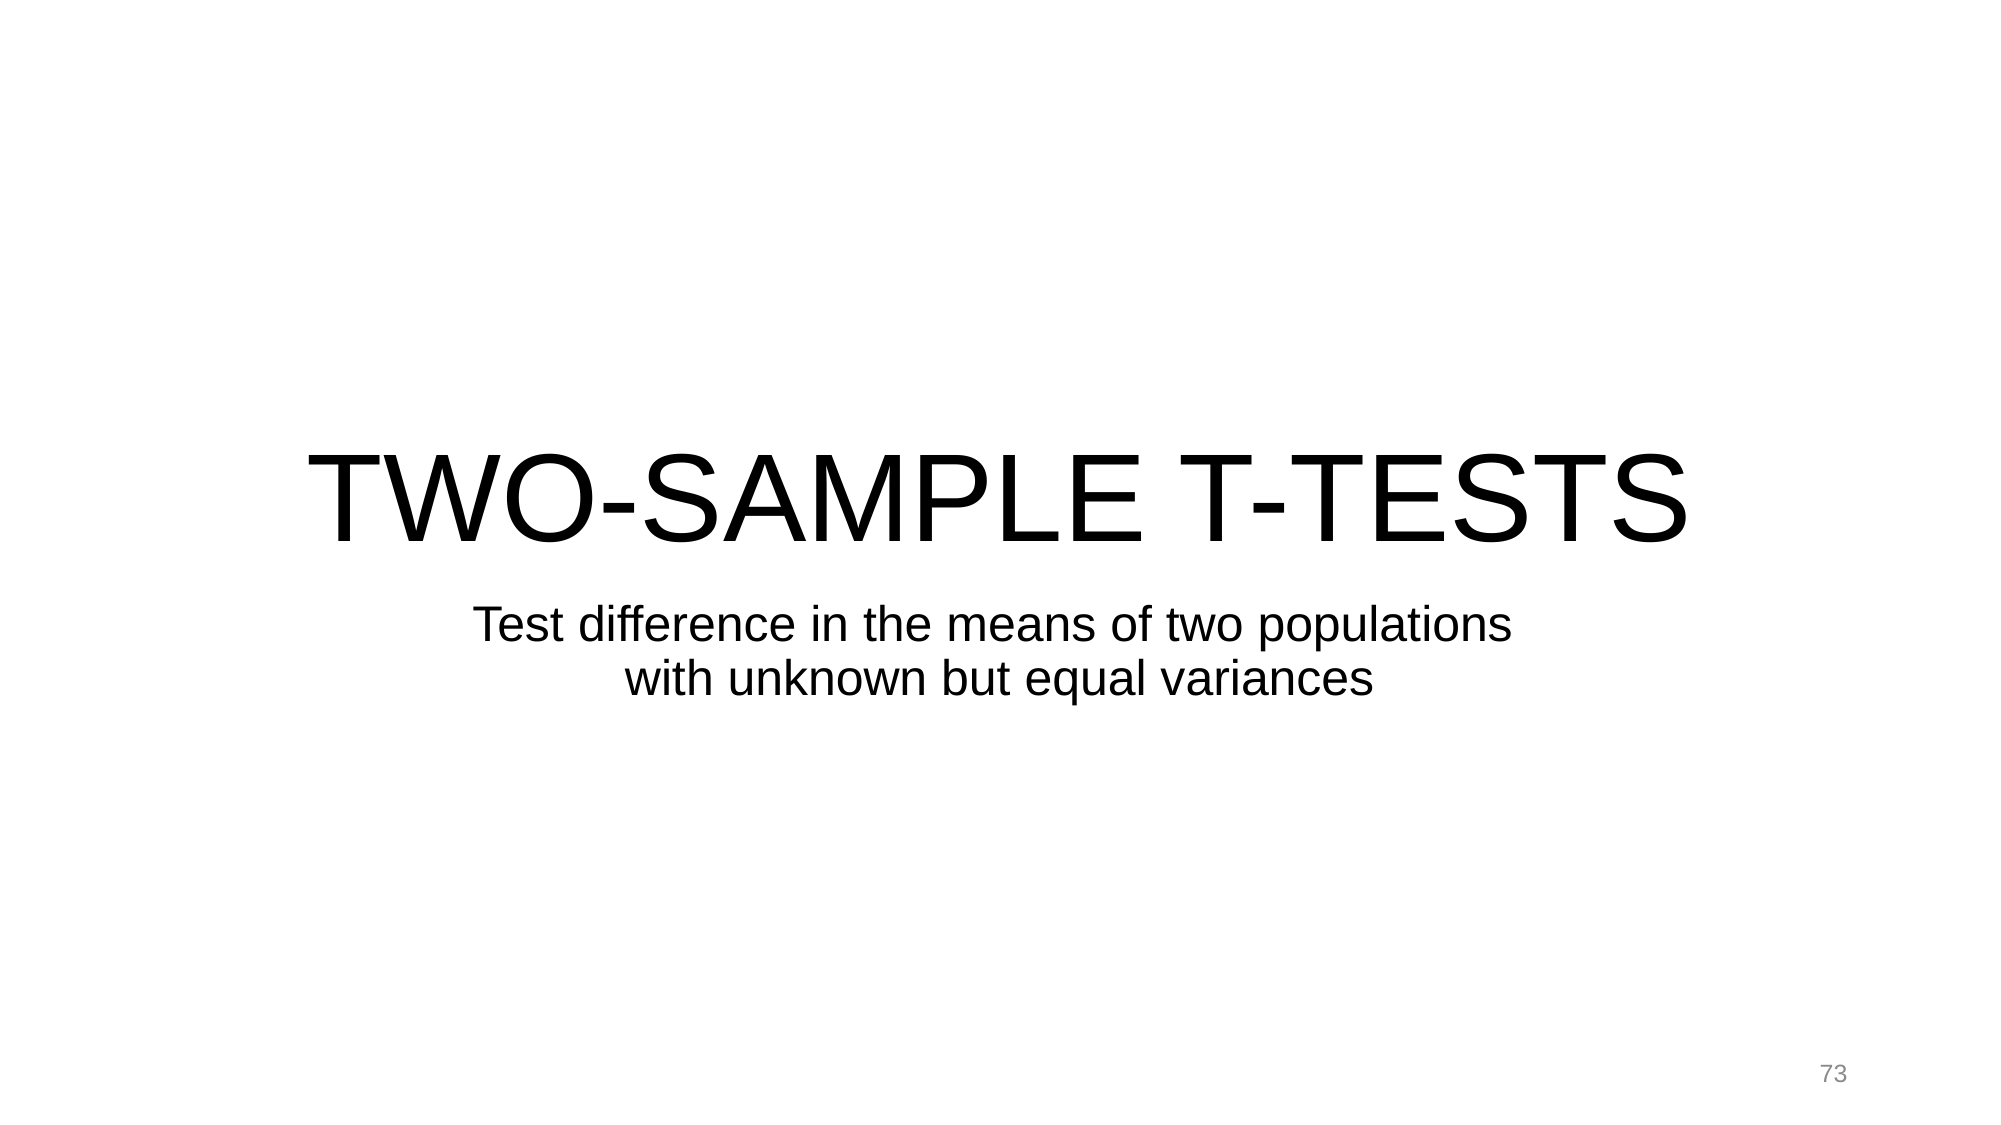

# TWO-SAMPLE T-TESTS
Test difference in the means of two populations
with unknown but equal variances
73